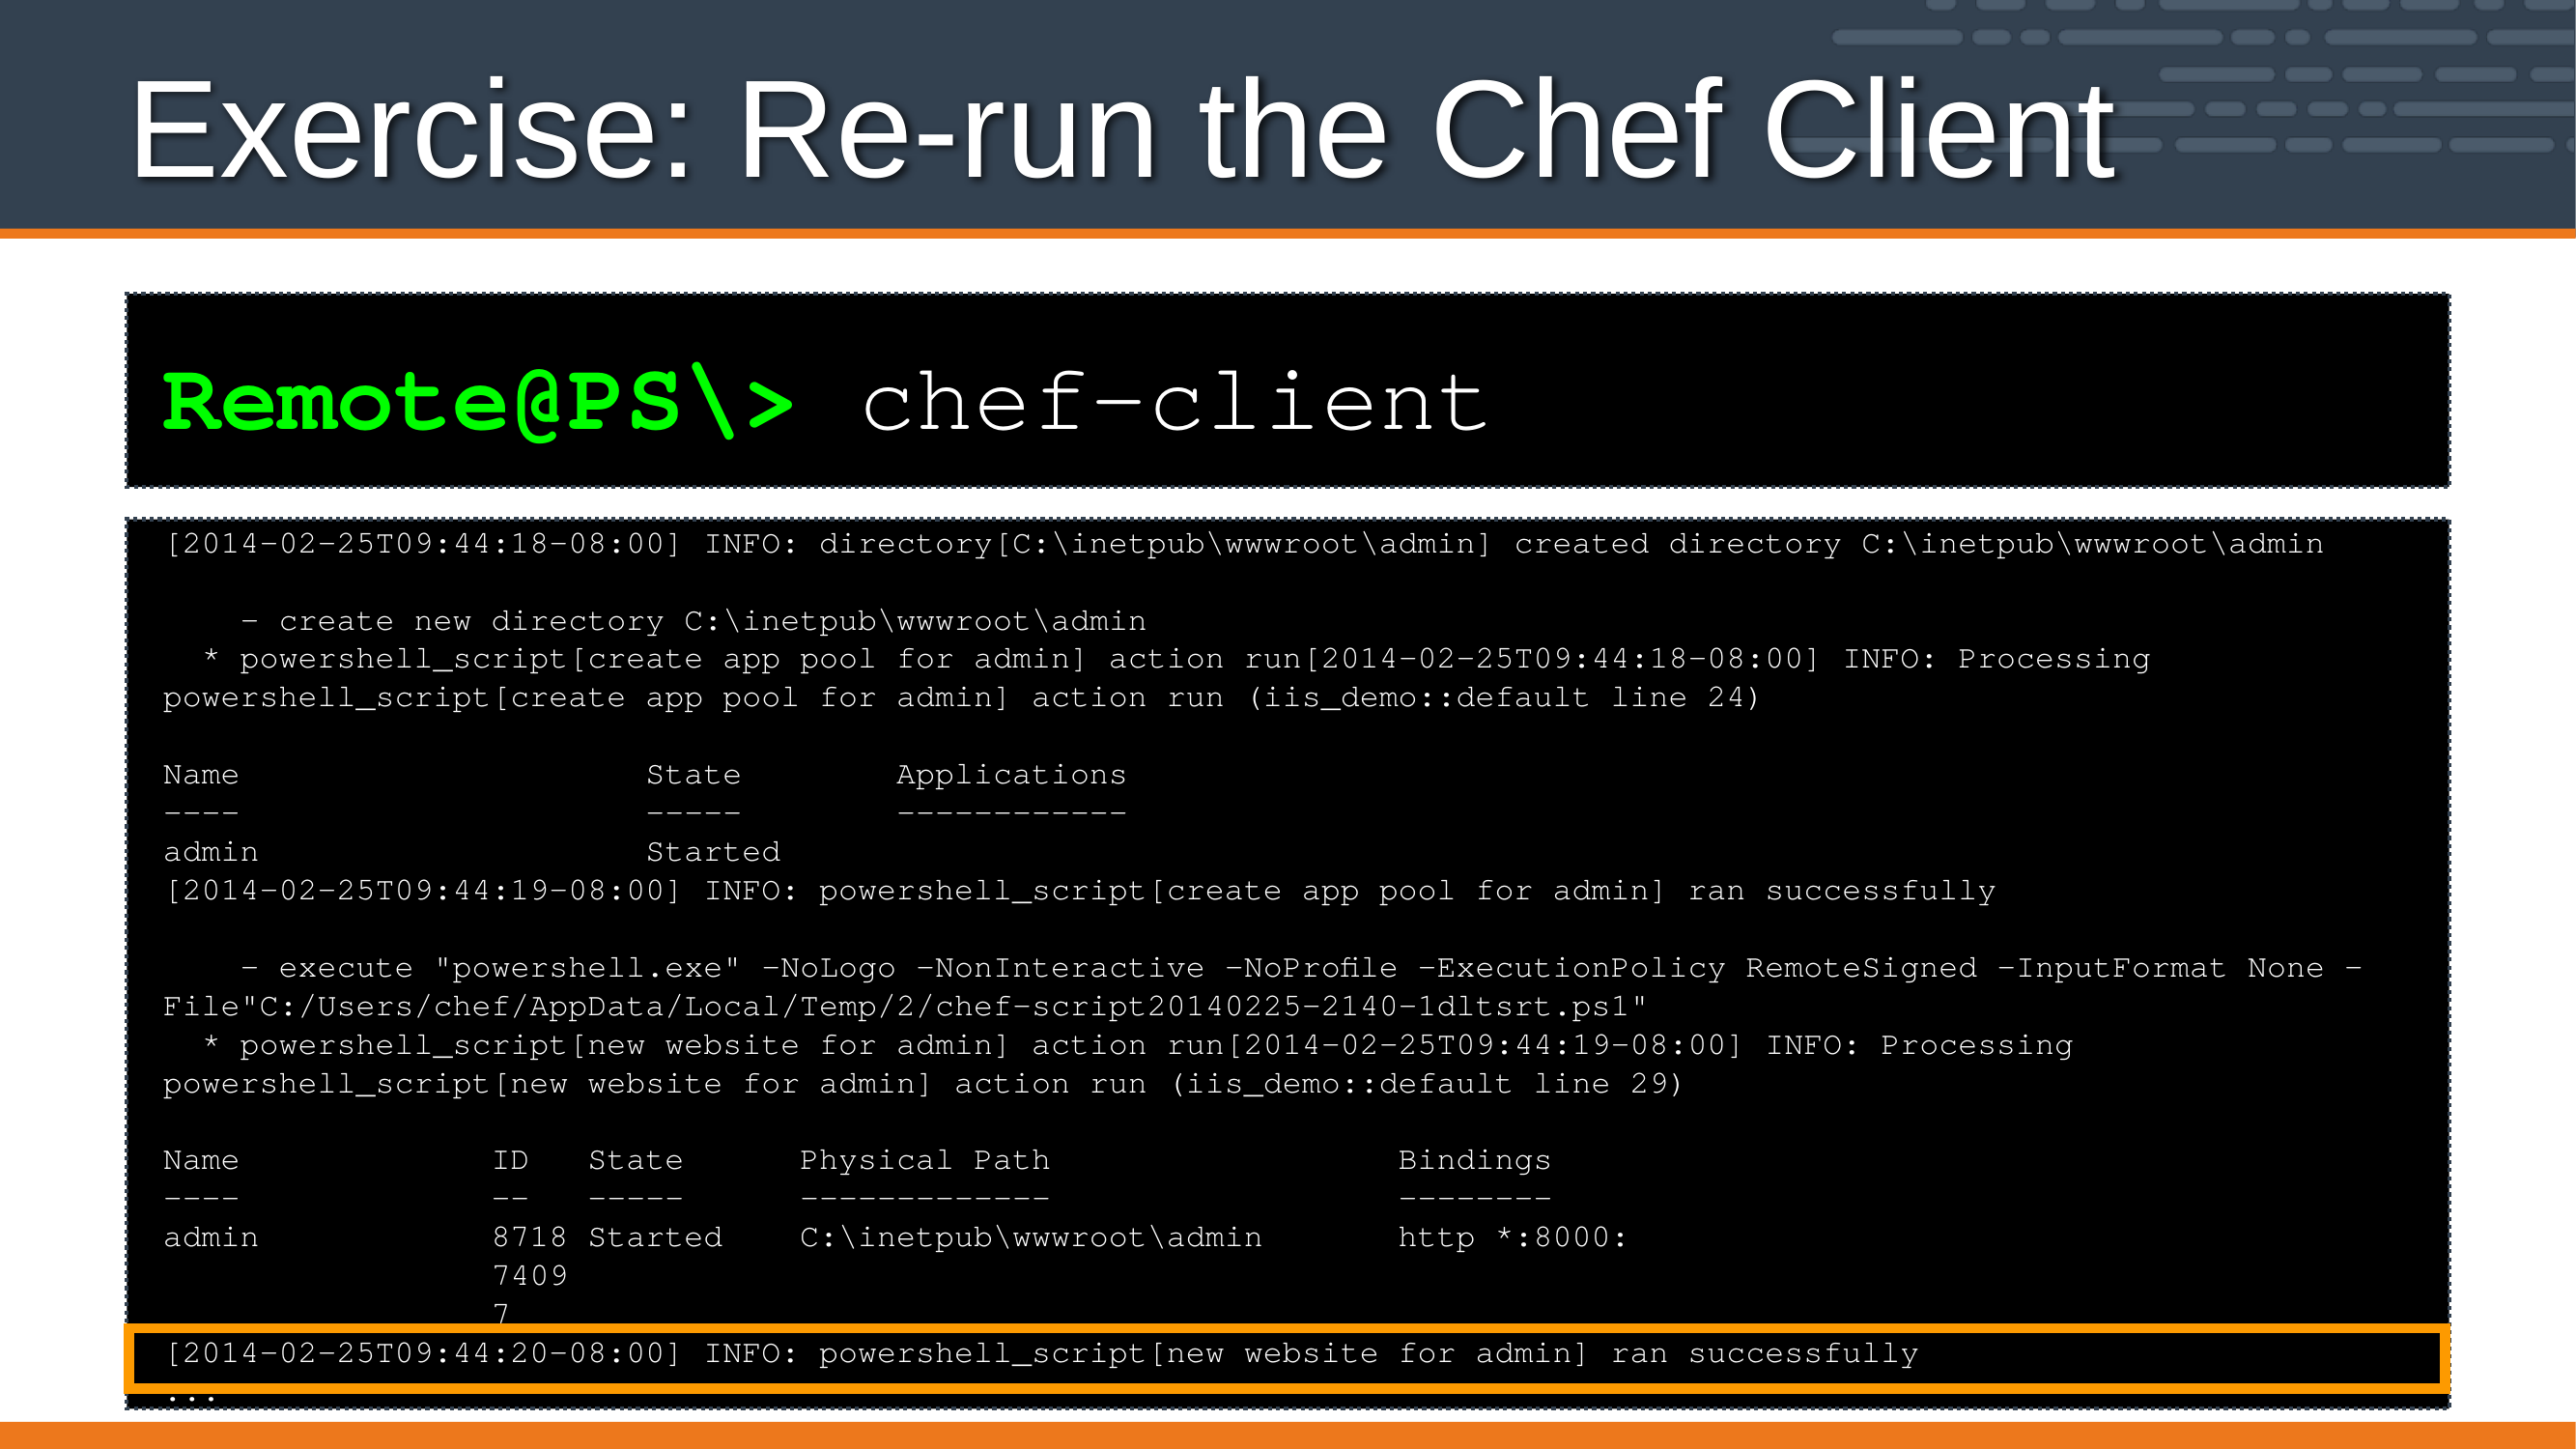

# Exercise: Re-run the Chef Client

Remote@PS\> chef-client
[2014-02-25T09:44:18-08:00] INFO: directory[C:\inetpub\wwwroot\admin] created directory C:\inetpub\wwwroot\admin

    - create new directory C:\inetpub\wwwroot\admin
  * powershell_script[create app pool for admin] action run[2014-02-25T09:44:18-08:00] INFO: Processing powershell_script[create app pool for admin] action run (iis_demo::default line 24)

Name                     State        Applications
----                     -----        ------------
admin                    Started
[2014-02-25T09:44:19-08:00] INFO: powershell_script[create app pool for admin] ran successfully

    - execute "powershell.exe" -NoLogo -NonInteractive -NoProfile -ExecutionPolicy RemoteSigned -InputFormat None -File"C:/Users/chef/AppData/Local/Temp/2/chef-script20140225-2140-1dltsrt.ps1"
  * powershell_script[new website for admin] action run[2014-02-25T09:44:19-08:00] INFO: Processing powershell_script[new website for admin] action run (iis_demo::default line 29)

Name             ID   State      Physical Path                  Bindings
----             --   -----      -------------                  --------
admin            8718 Started    C:\inetpub\wwwroot\admin       http *:8000:
                 7409
                 7
[2014-02-25T09:44:20-08:00] INFO: powershell_script[new website for admin] ran successfully
...